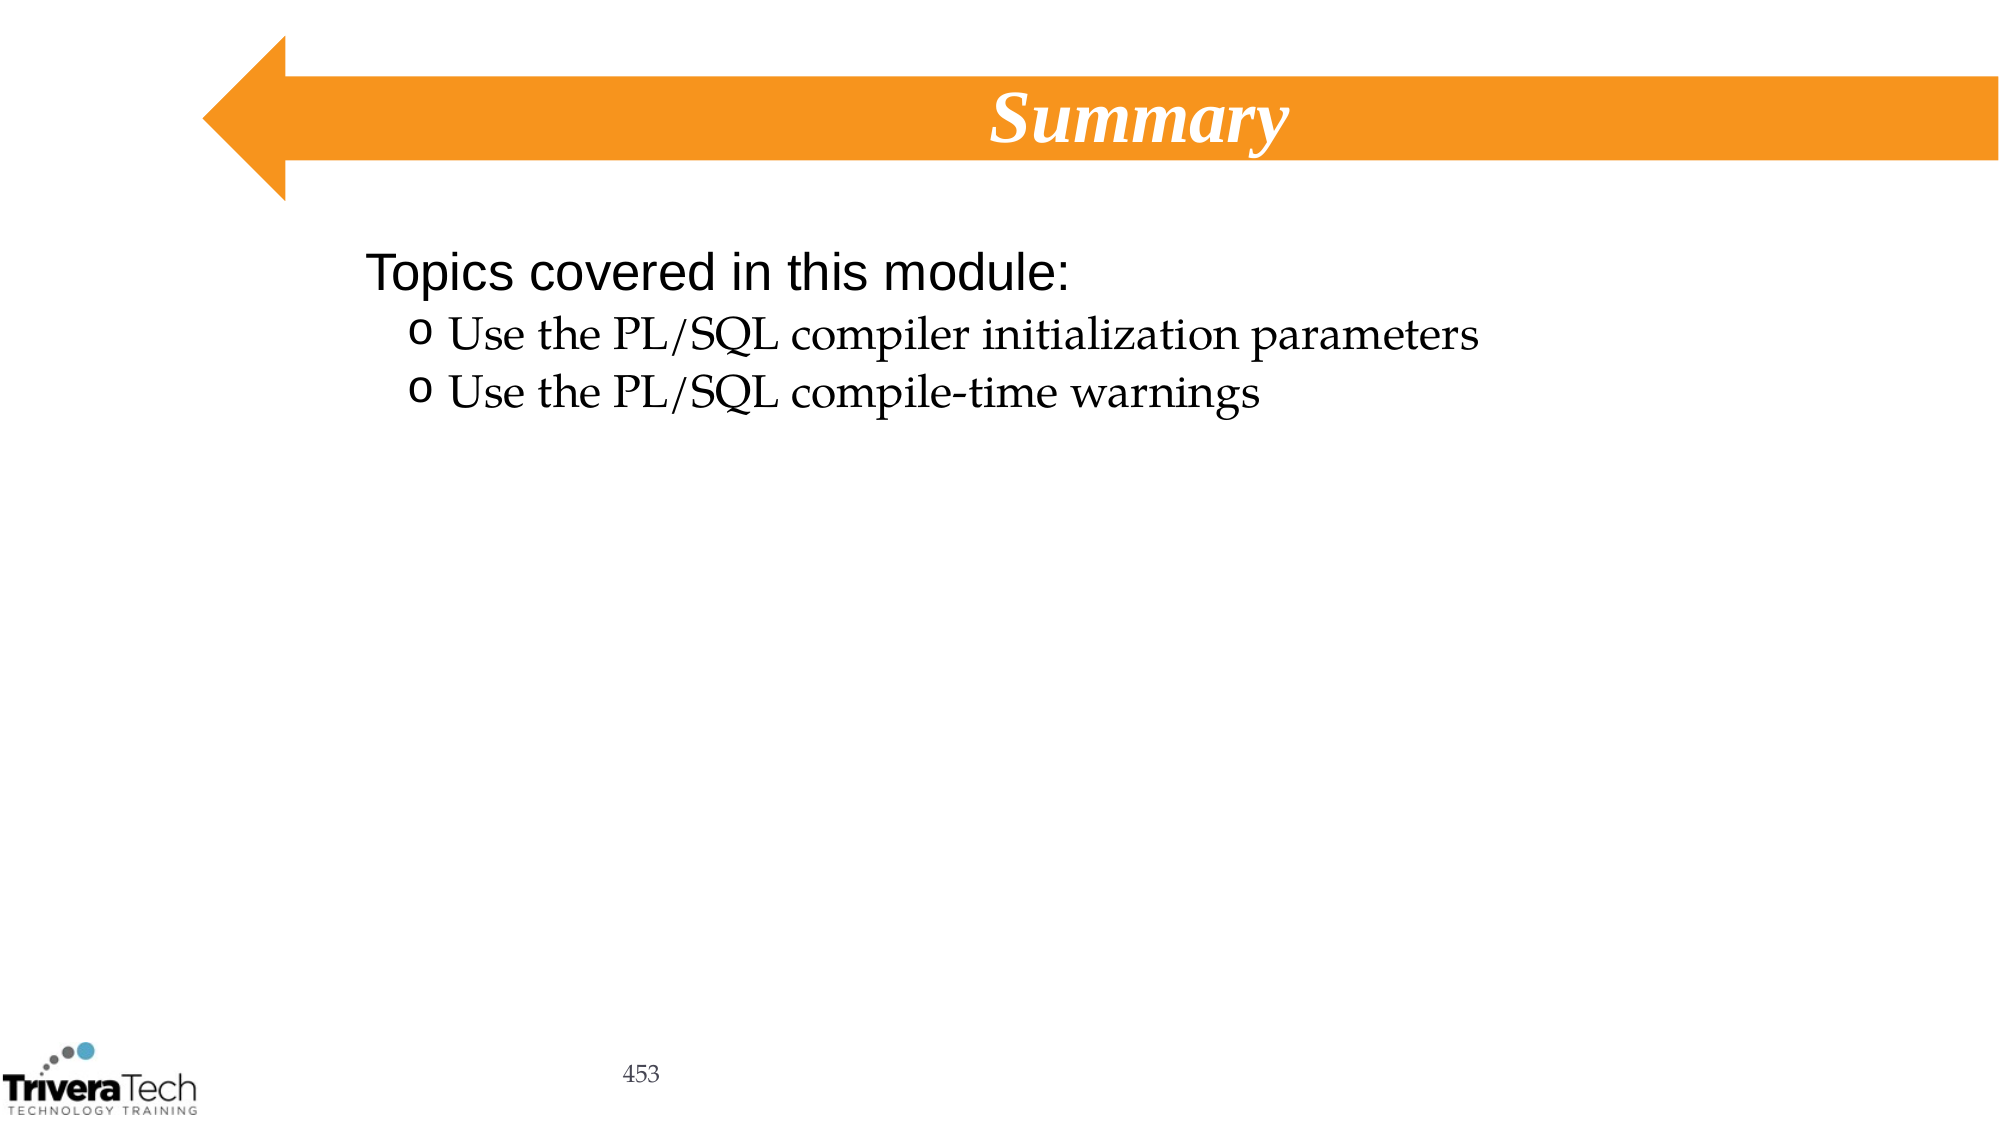

# Summary
Topics covered in this module:
Use the PL/SQL compiler initialization parameters
Use the PL/SQL compile-time warnings
453